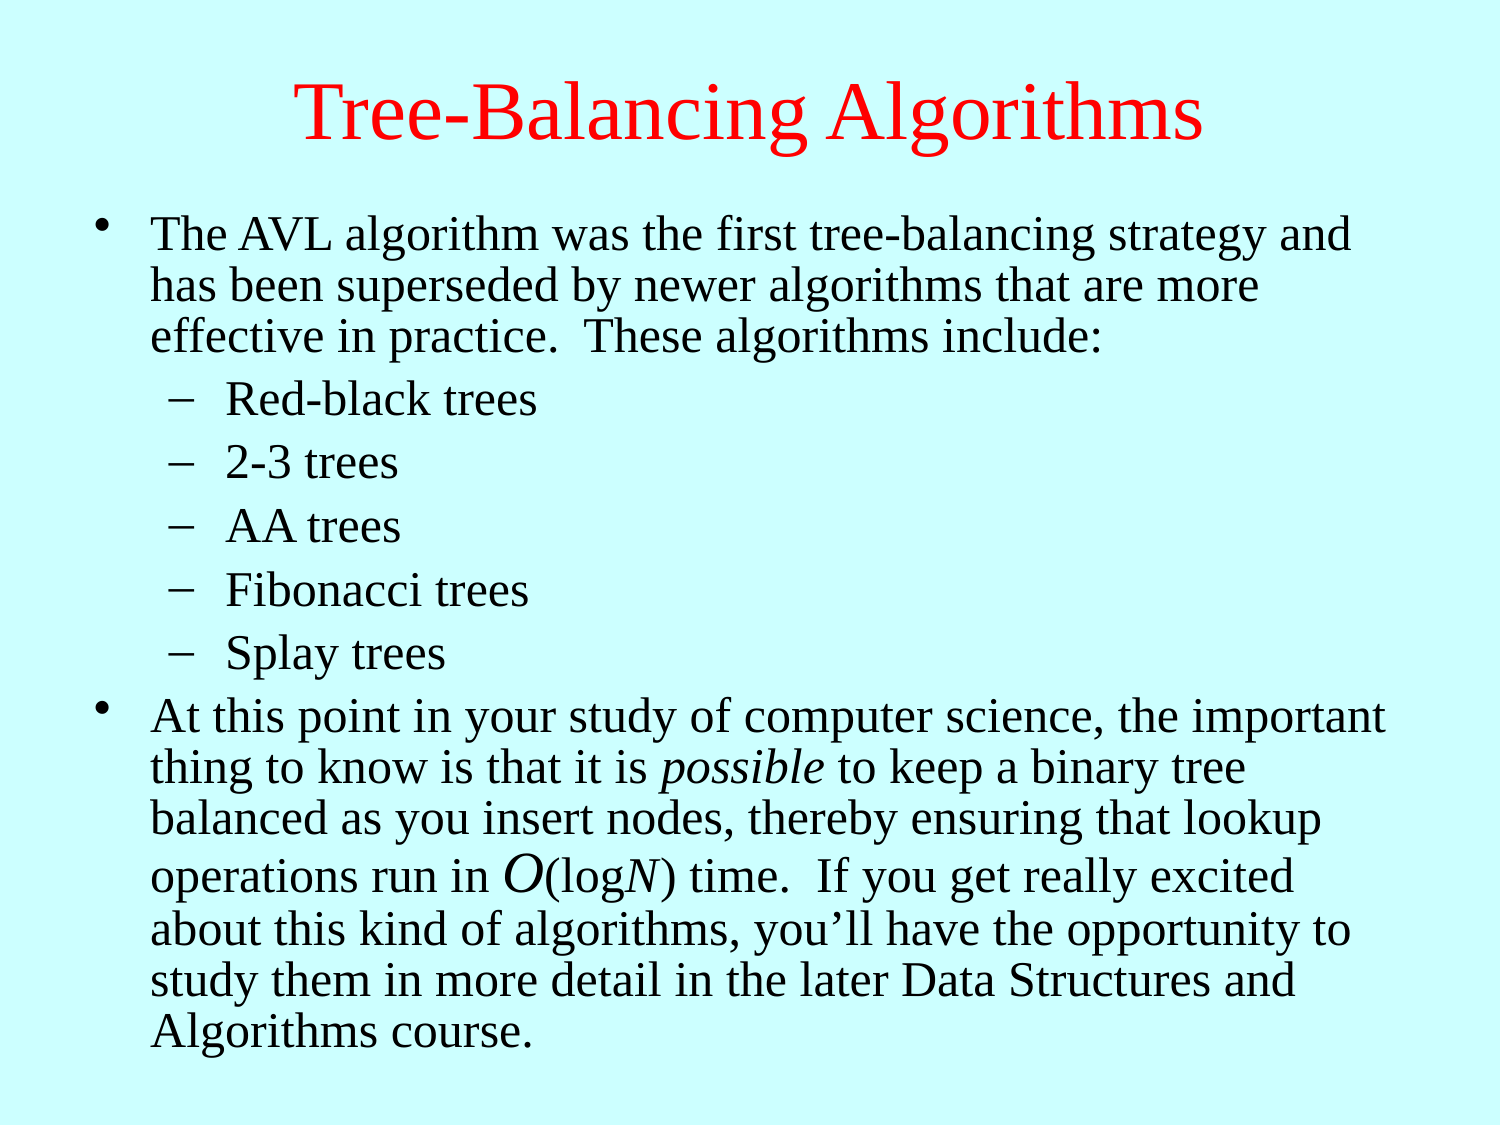

# Tree-Balancing Algorithms
The AVL algorithm was the first tree-balancing strategy and has been superseded by newer algorithms that are more effective in practice.  These algorithms include:
Red-black trees
2-3 trees
AA trees
Fibonacci trees
Splay trees
At this point in your study of computer science, the important thing to know is that it is possible to keep a binary tree balanced as you insert nodes, thereby ensuring that lookup operations run in O(logN) time.  If you get really excited about this kind of algorithms, you’ll have the opportunity to study them in more detail in the later Data Structures and Algorithms course.